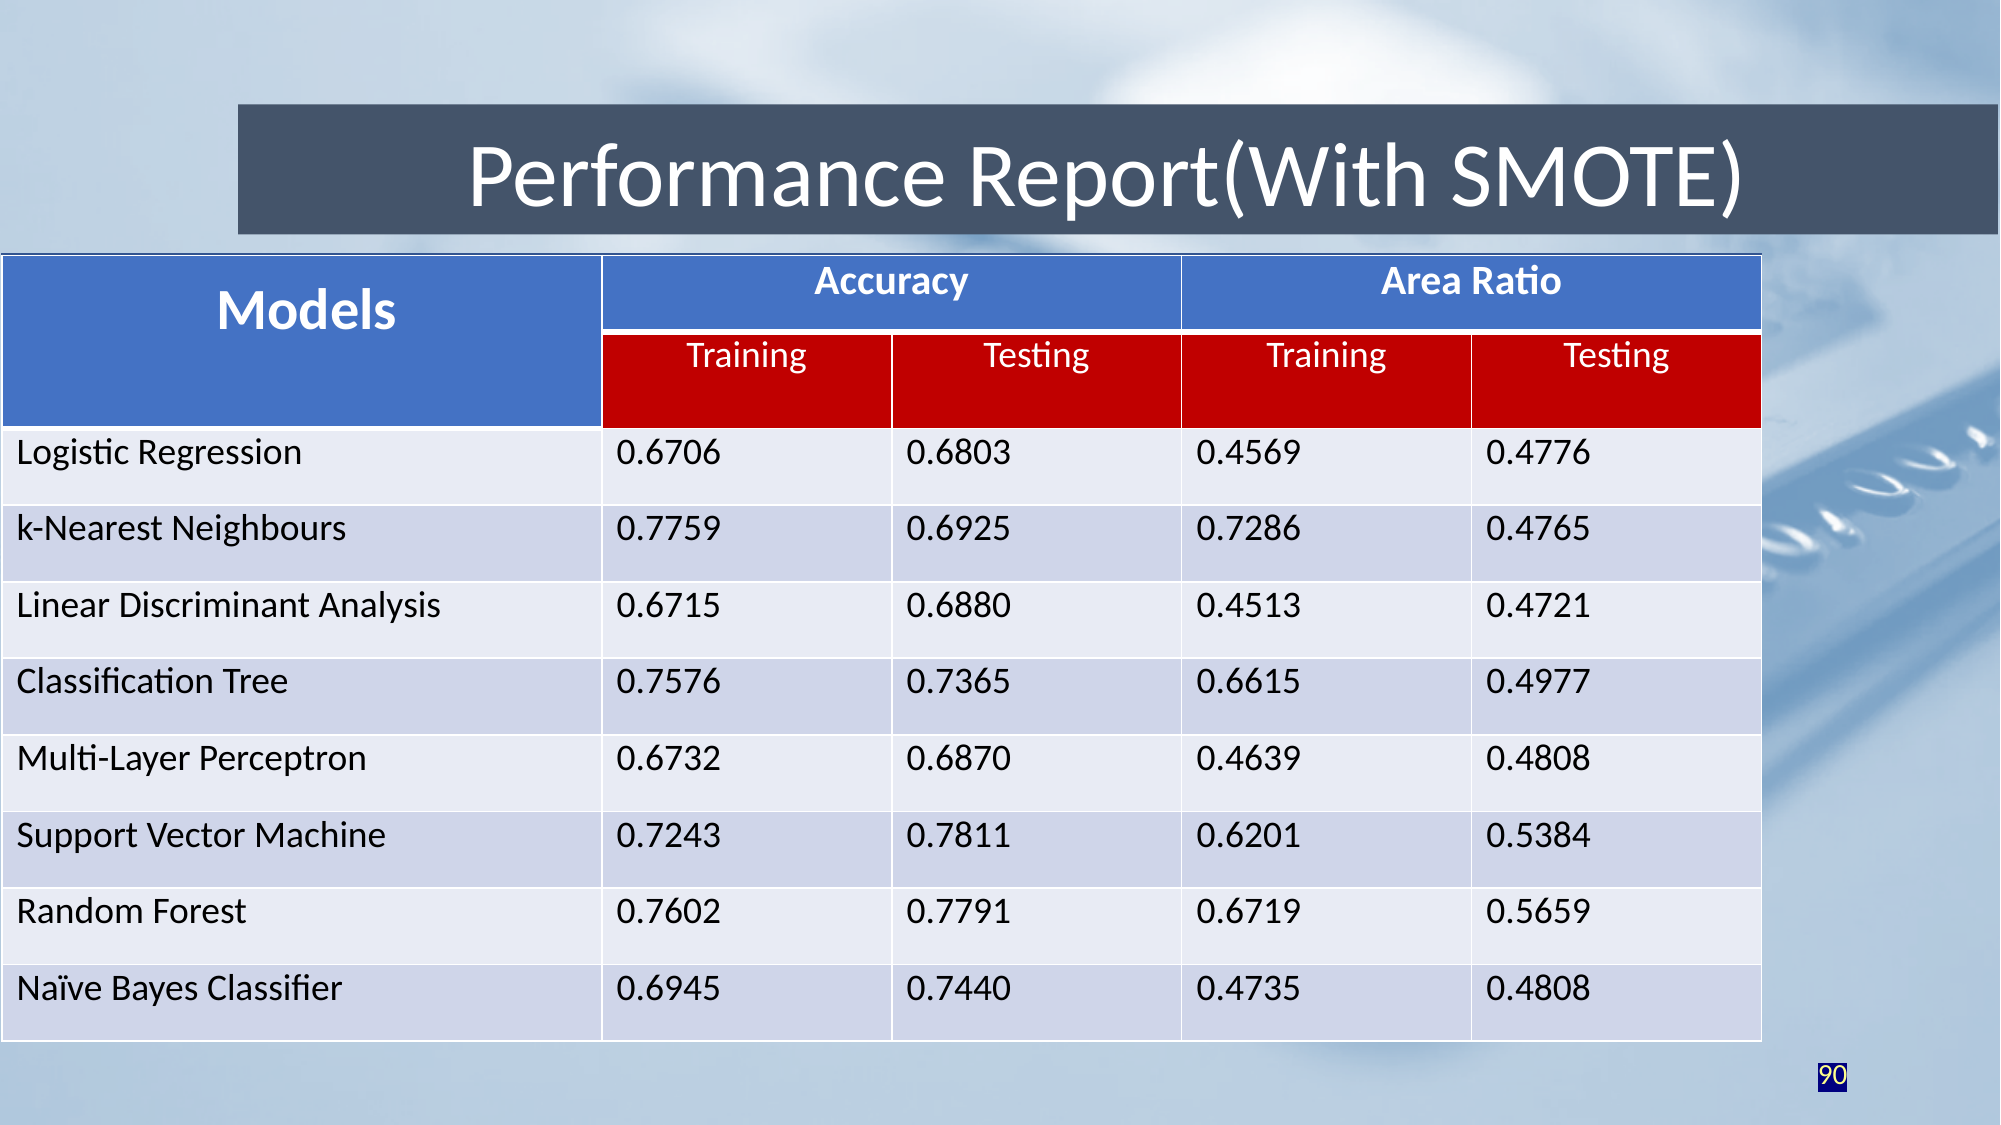

Performance Report(With SMOTE)

| Models | Accuracy |  | Area Ratio |  |
| --- | --- | --- | --- | --- |
|  | Training | Testing | Training | Testing |
| Logistic Regression | 0.6706 | 0.6803 | 0.4569 | 0.4776 |
| k-Nearest Neighbours | 0.7759 | 0.6925 | 0.7286 | 0.4765 |
| Linear Discriminant Analysis | 0.6715 | 0.6880 | 0.4513 | 0.4721 |
| Classification Tree | 0.7576 | 0.7365 | 0.6615 | 0.4977 |
| Multi-Layer Perceptron | 0.6732 | 0.6870 | 0.4639 | 0.4808 |
| Support Vector Machine | 0.7243 | 0.7811 | 0.6201 | 0.5384 |
| Random Forest | 0.7602 | 0.7791 | 0.6719 | 0.5659 |
| Naïve Bayes Classifier | 0.6945 | 0.7440 | 0.4735 | 0.4808 |
90